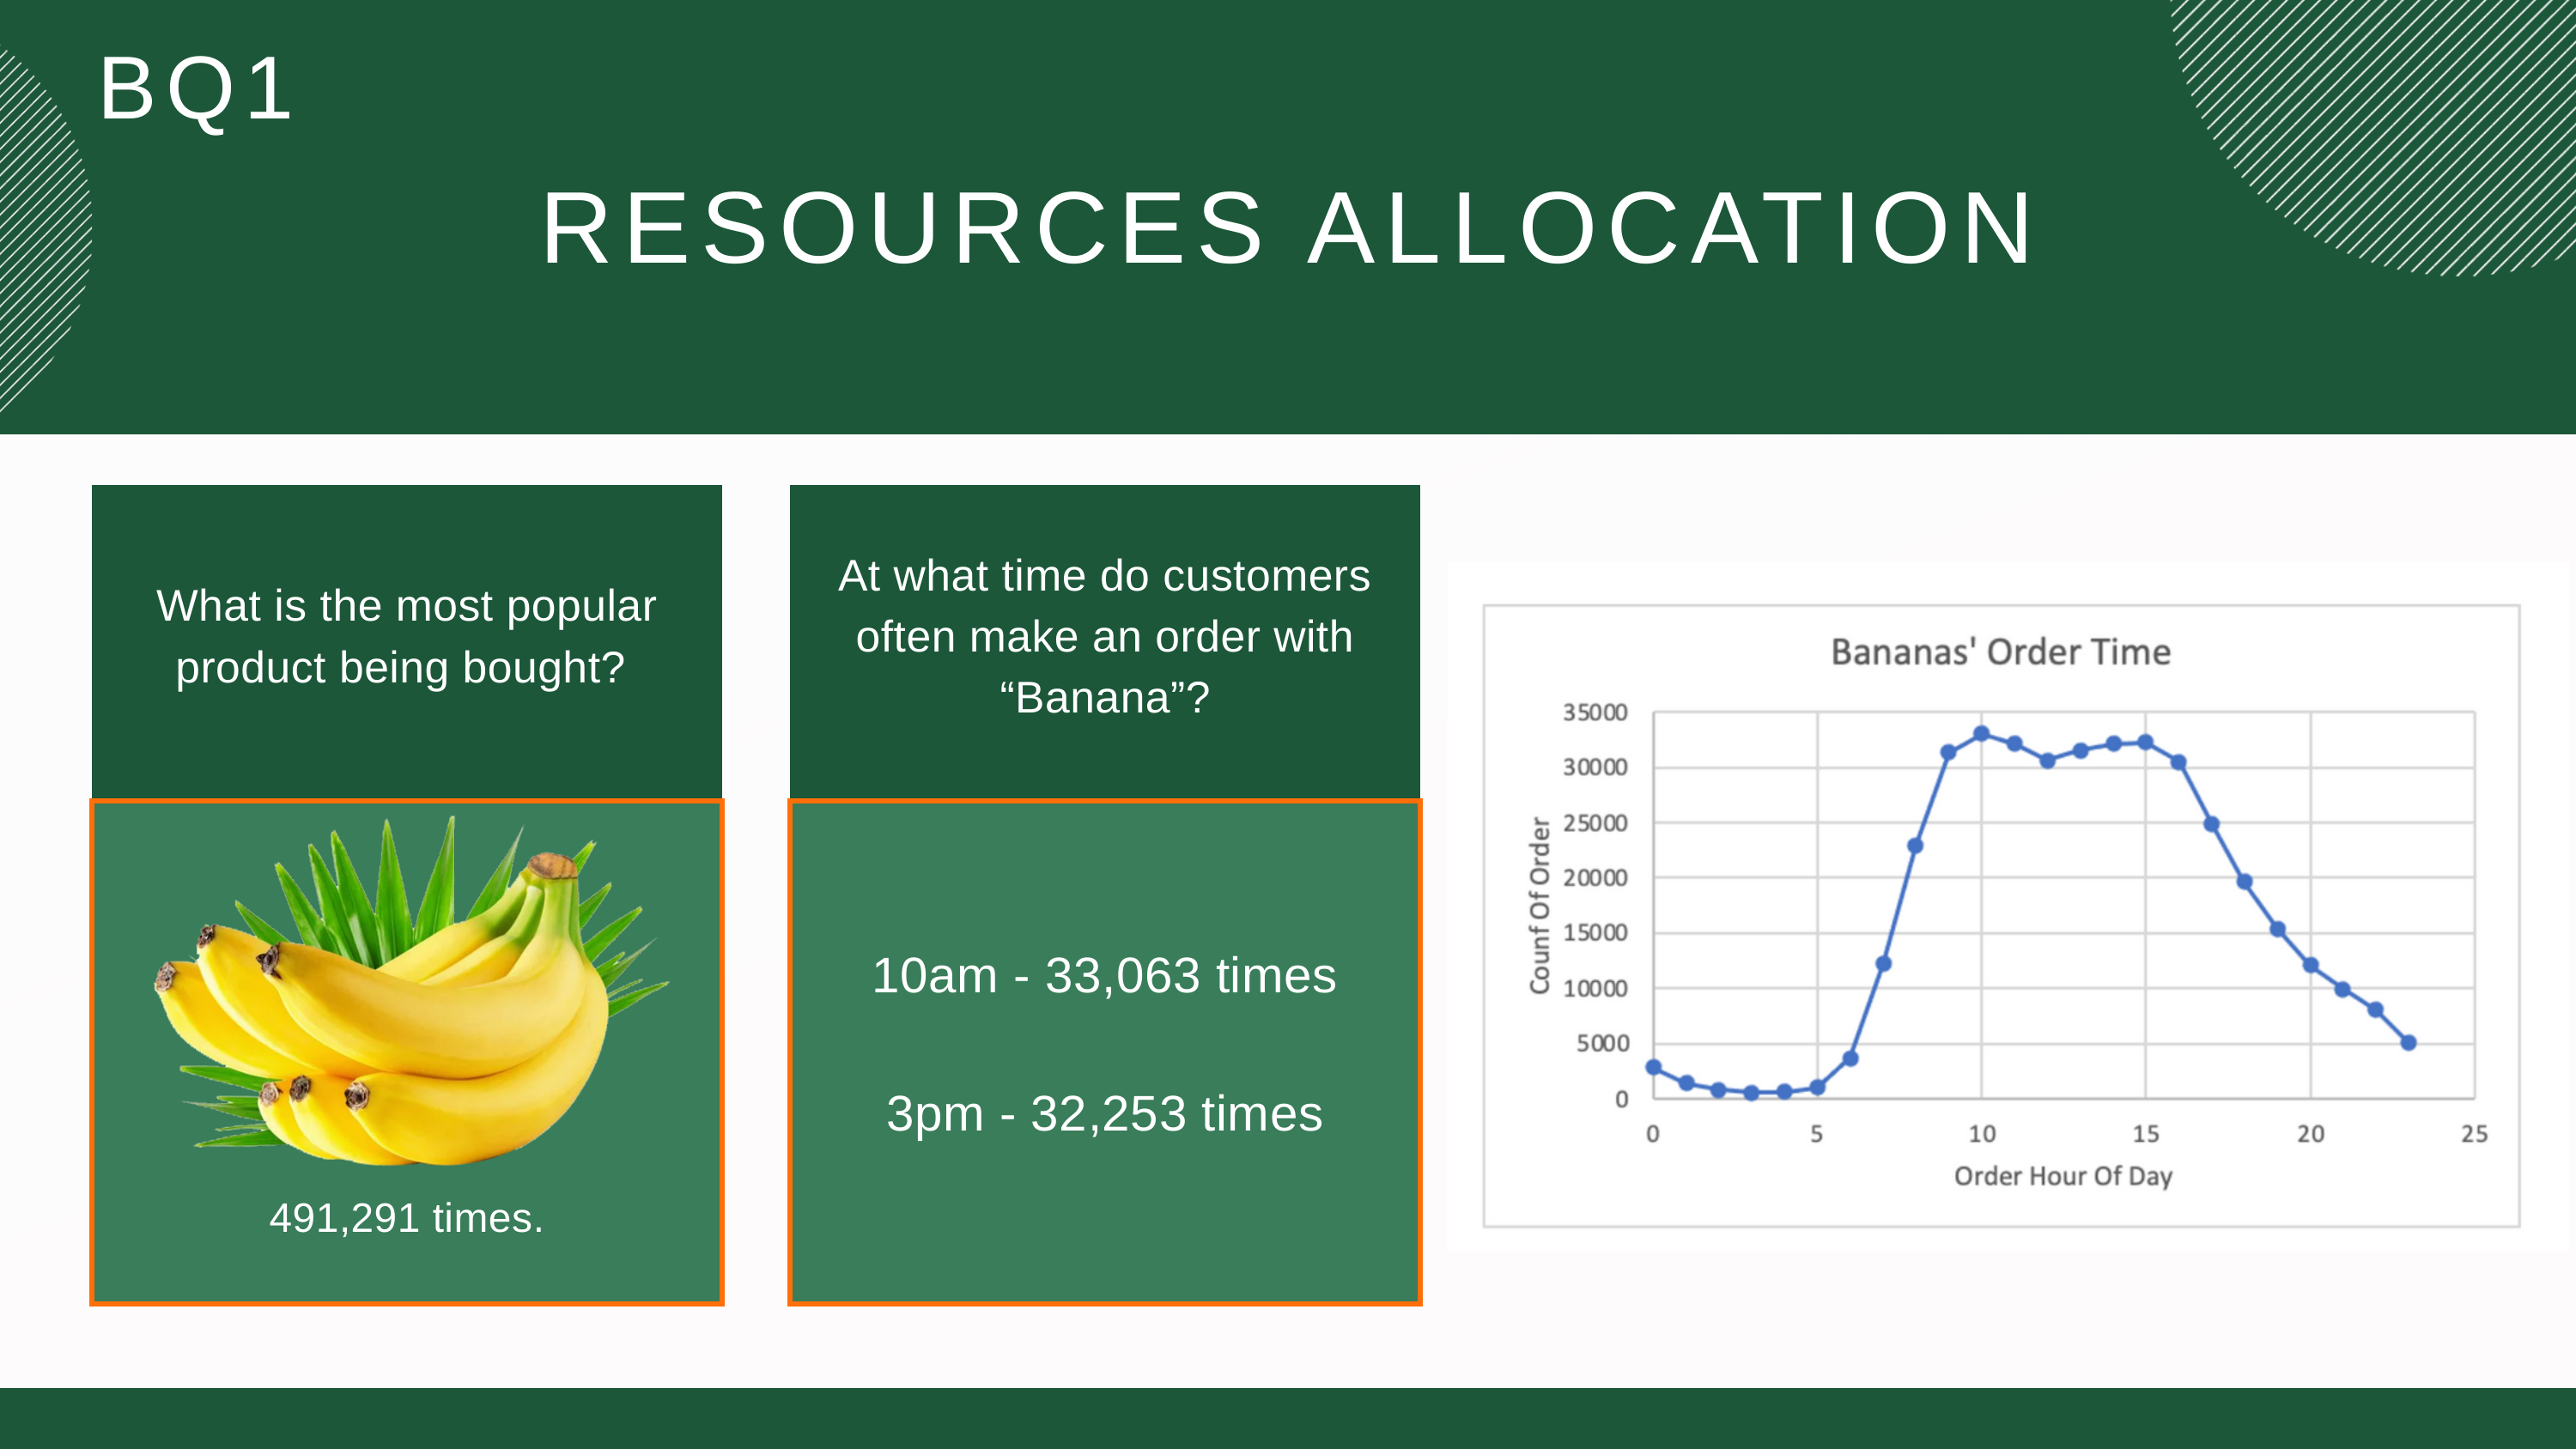

BQ1
RESOURCES ALLOCATION

What is the most popular product being bought?

At what time do customers often make an order with “Banana”?

10am - 33,063 times

3pm - 32,253 times

491,291 times.